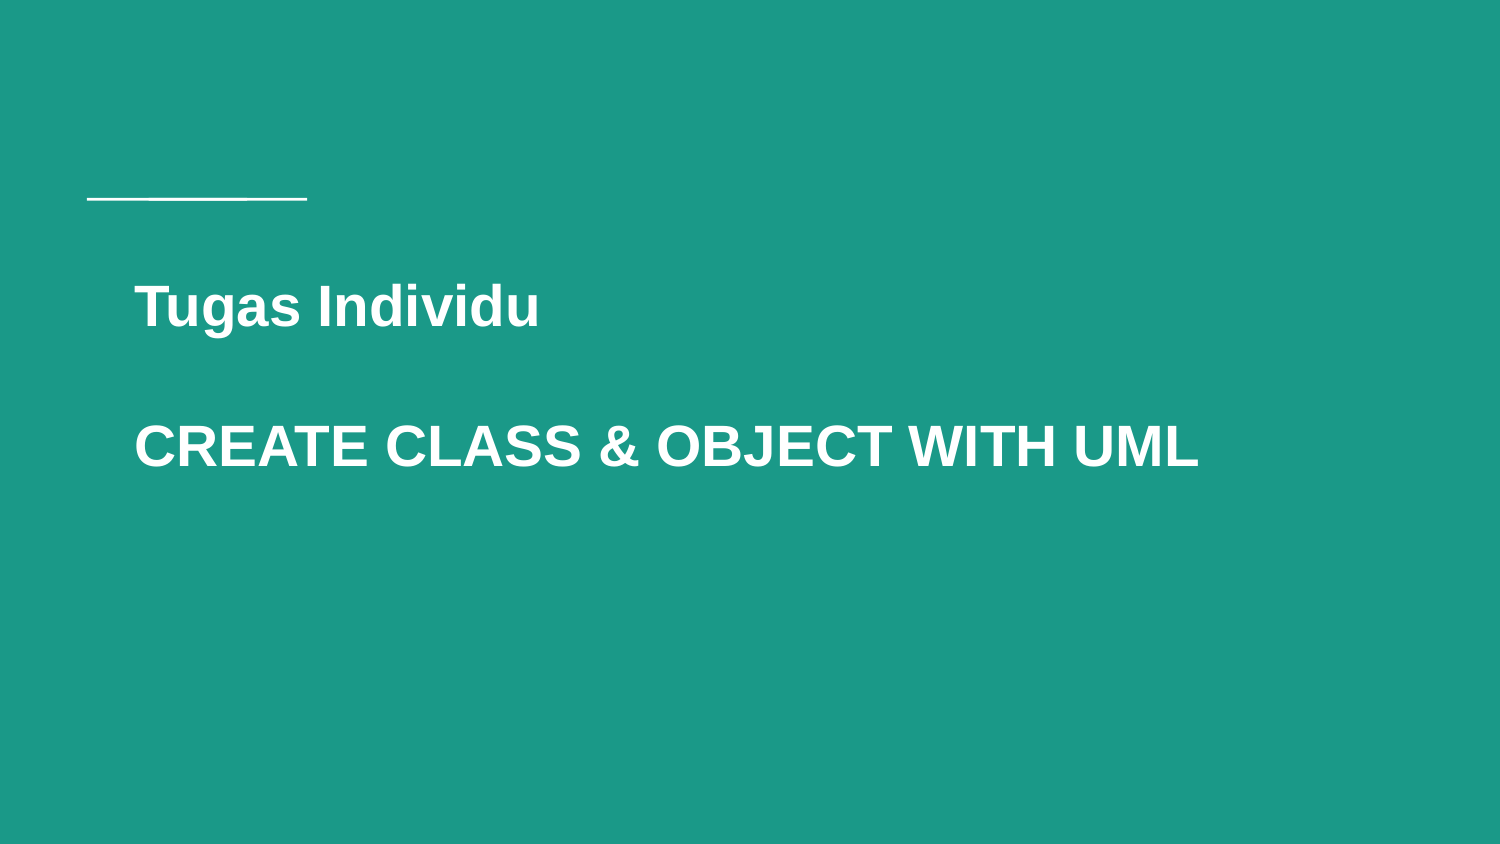

# Tugas Individu CREATE CLASS & OBJECT WITH UML